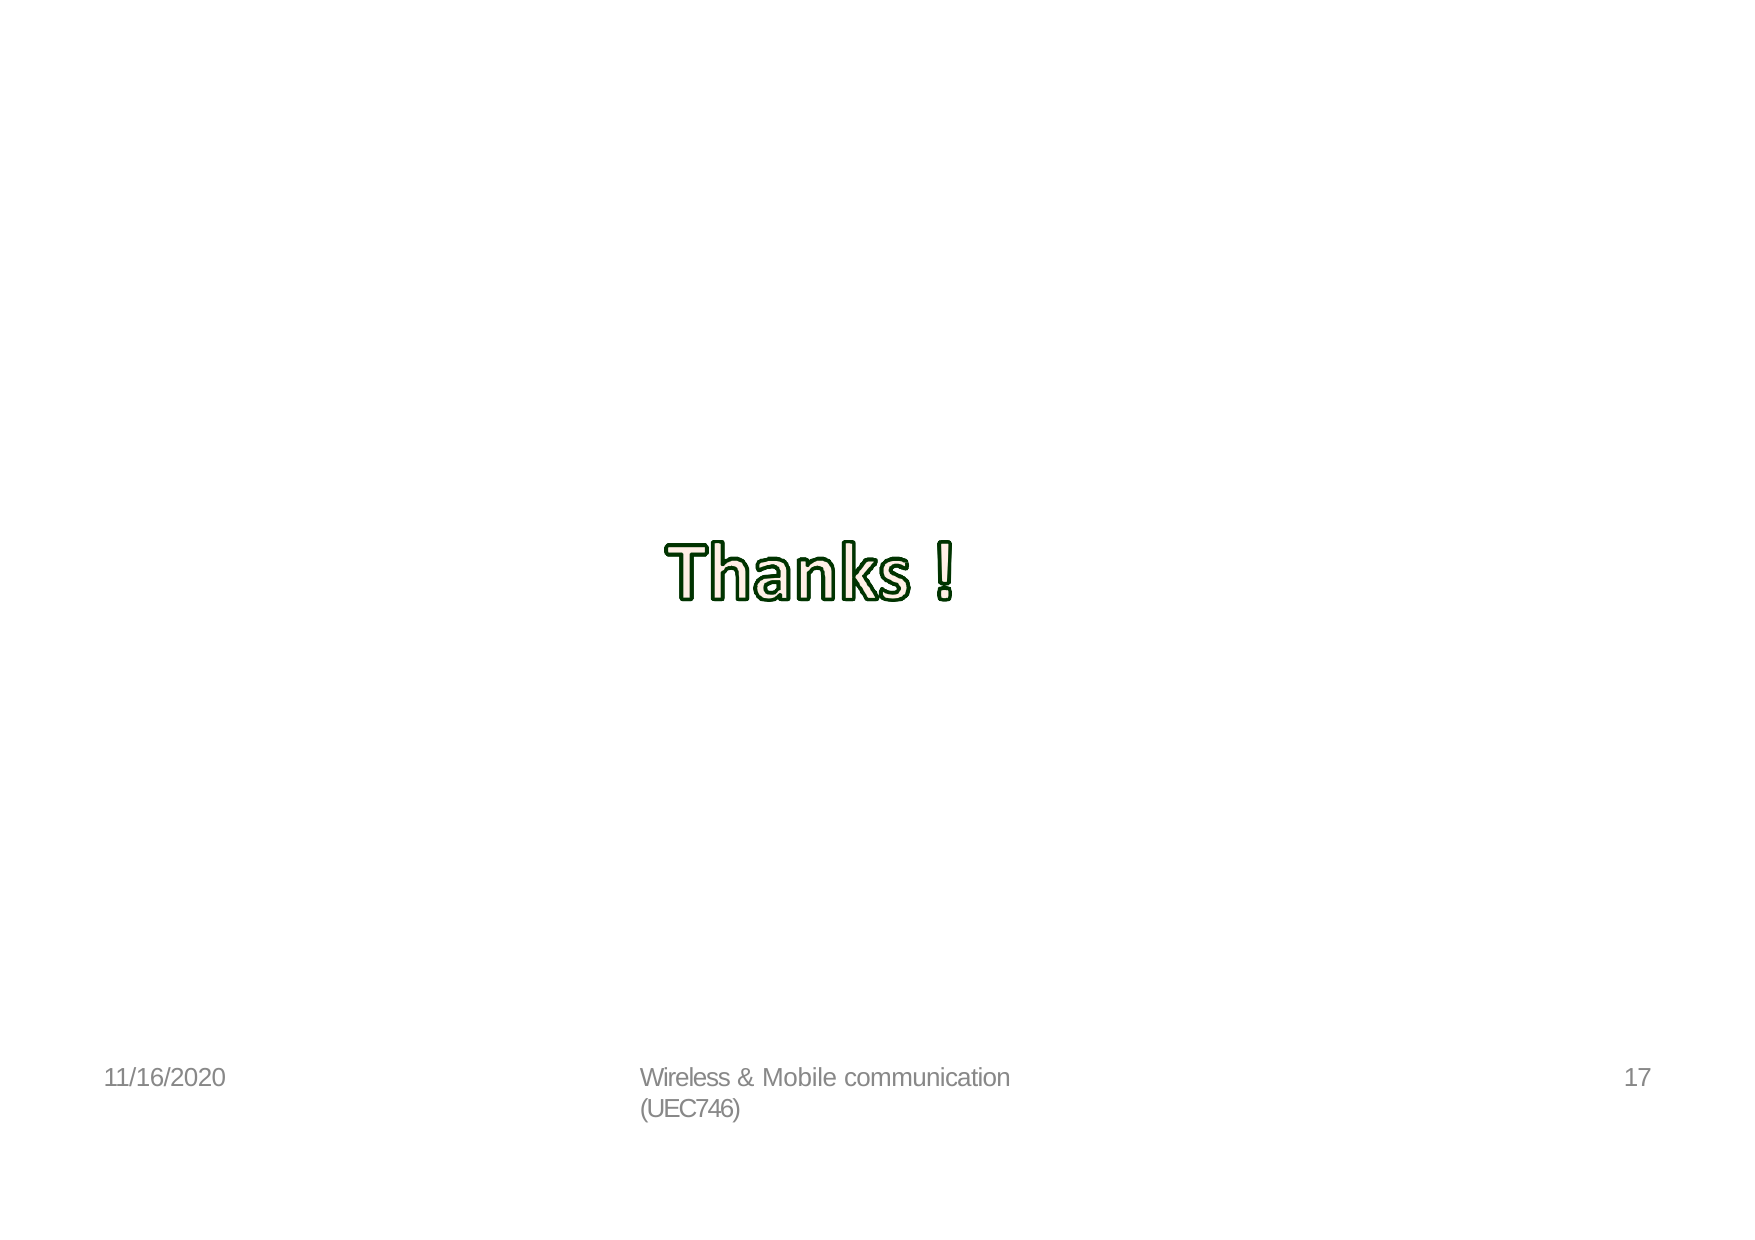

11/16/2020
Wireless & Mobile communication (UEC746)
17